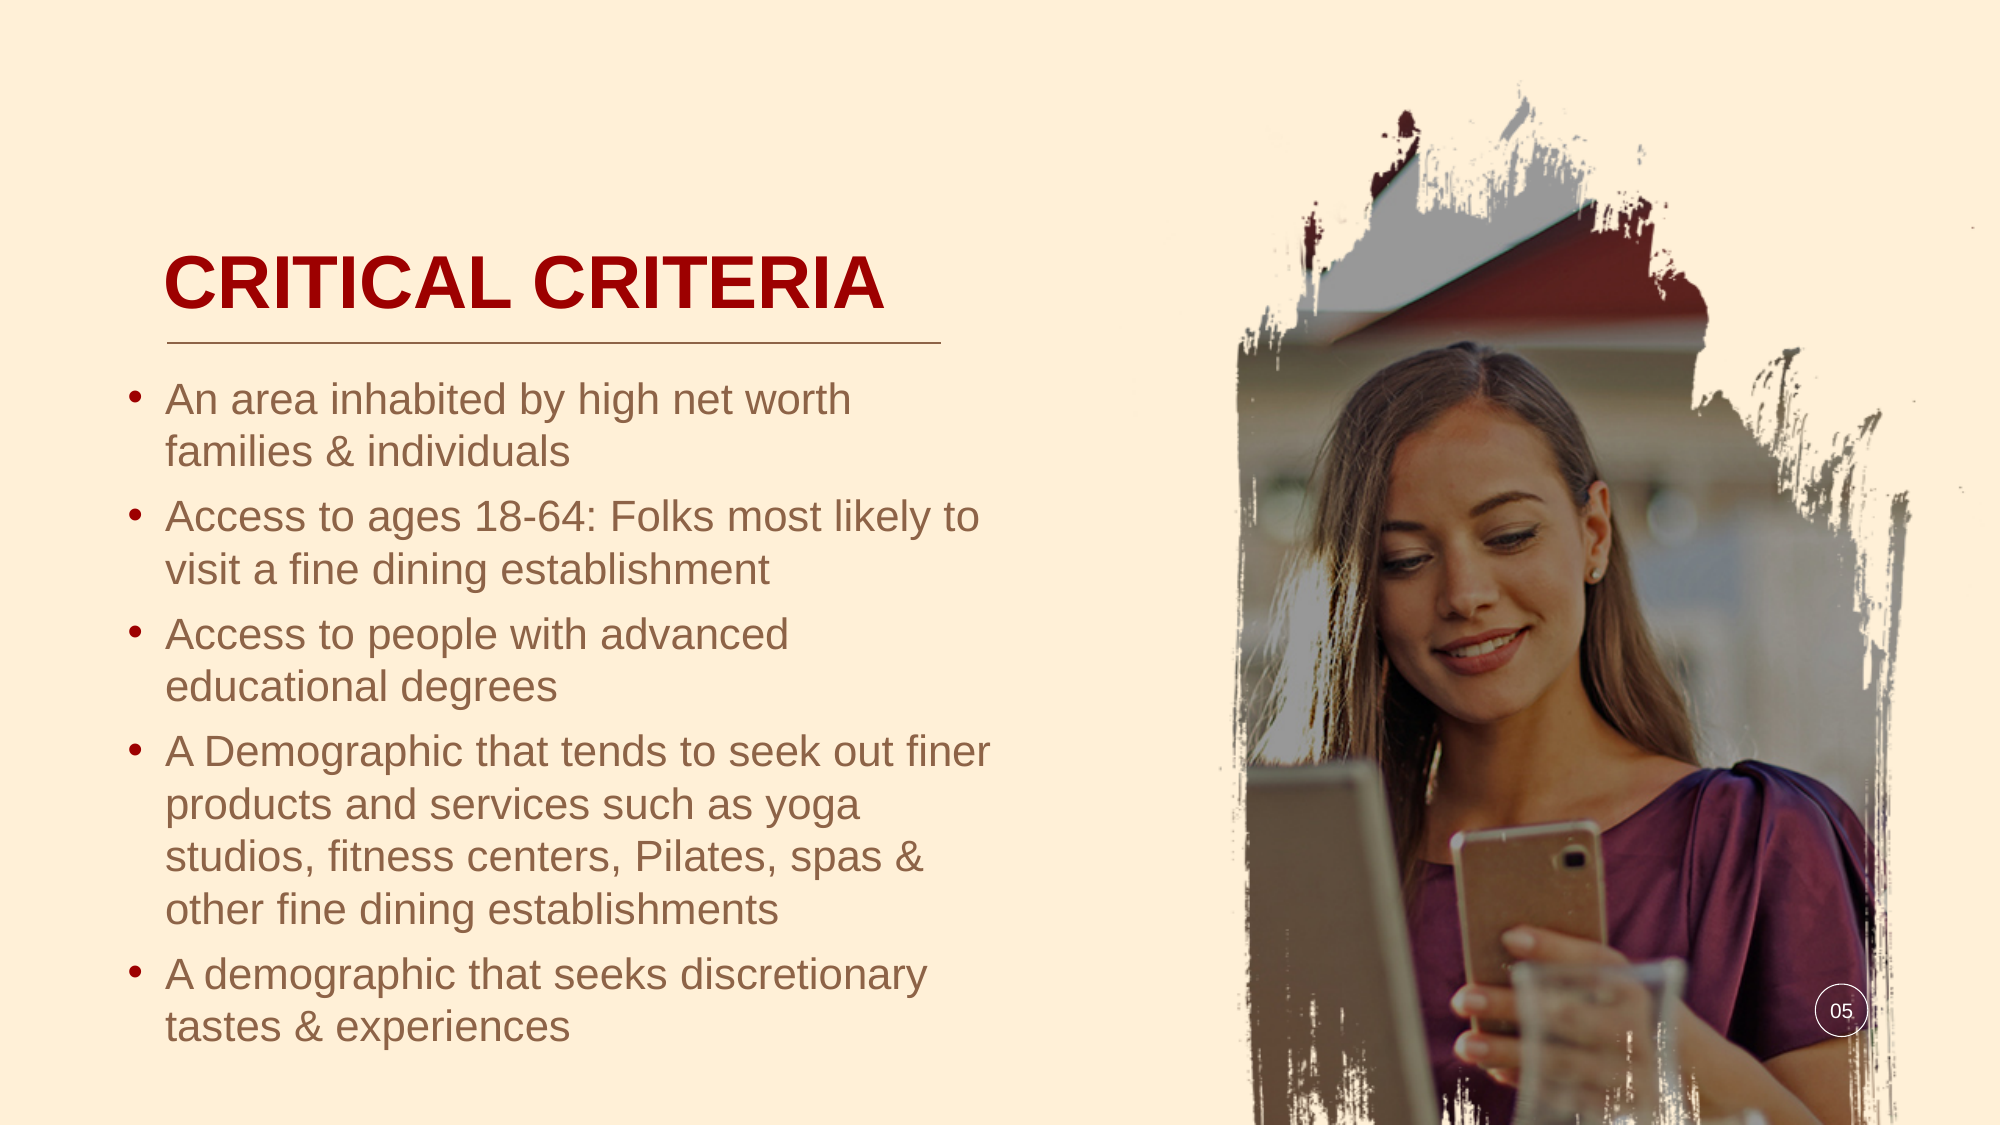

# CRITICAL CRITERIA
An area inhabited by high net worth families & individuals
Access to ages 18-64: Folks most likely to visit a fine dining establishment
Access to people with advanced educational degrees
A Demographic that tends to seek out finer products and services such as yoga studios, fitness centers, Pilates, spas & other fine dining establishments
A demographic that seeks discretionary tastes & experiences
05